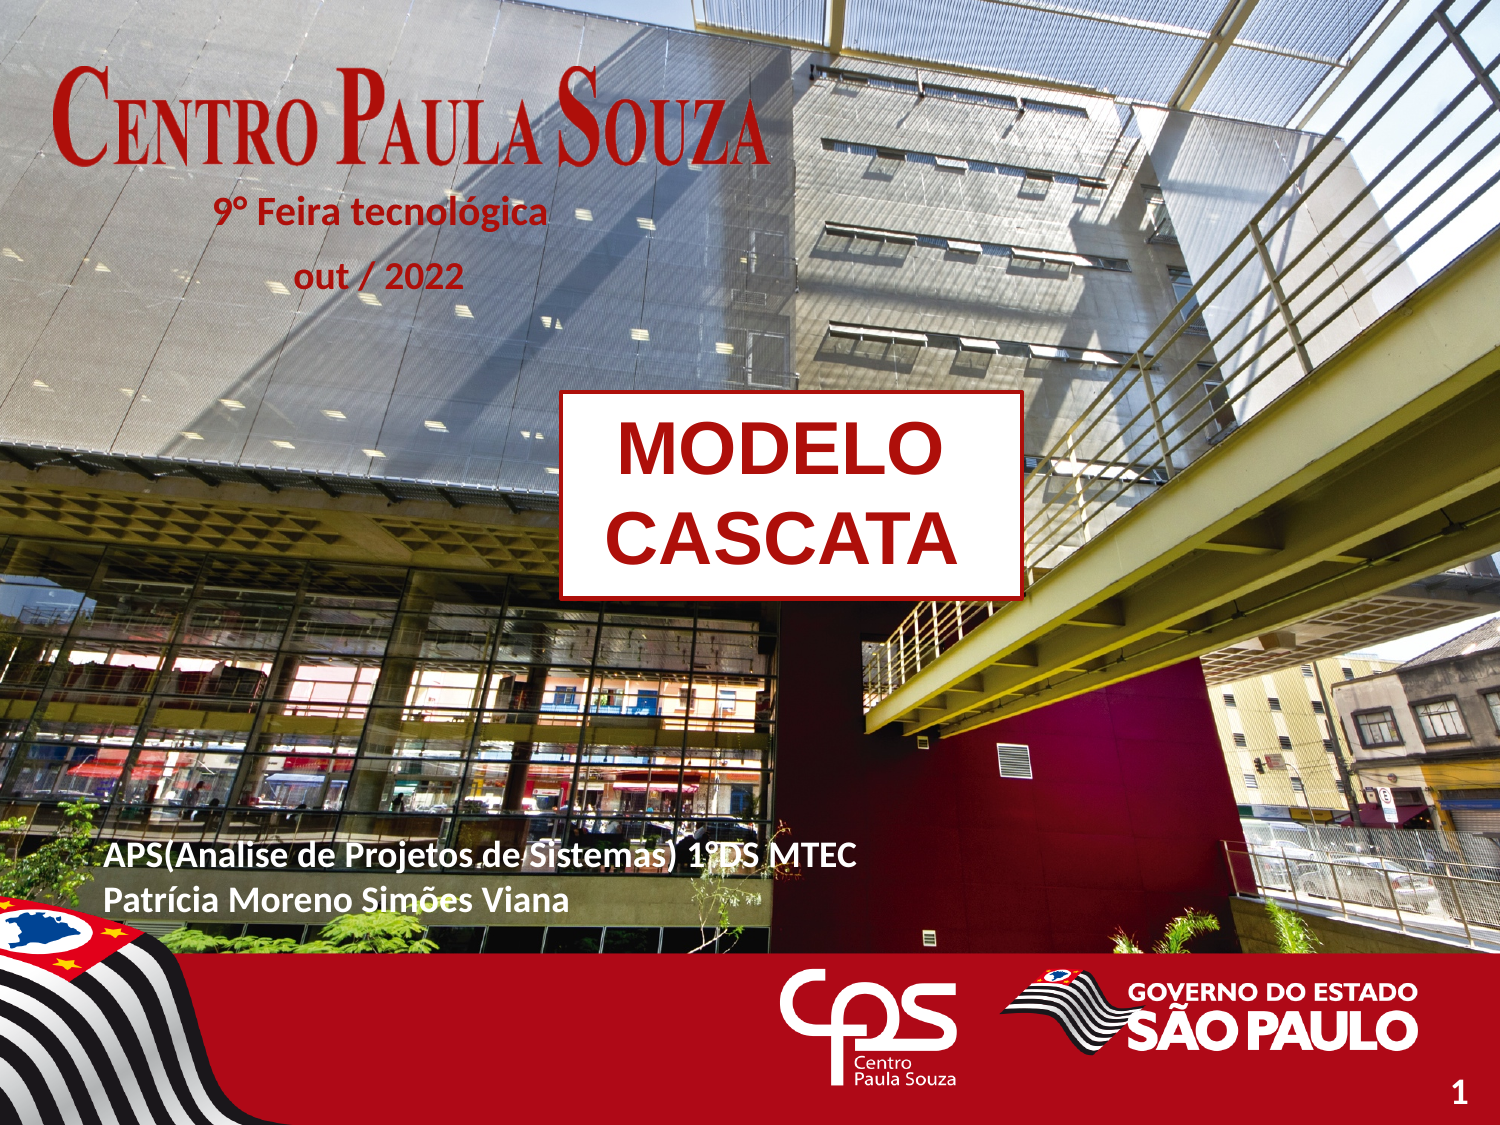

9° Feira tecnológica
out / 2022
MODELO
CASCATA

APS(Analise de Projetos de Sistemas) 1°DS MTEC
Patrícia Moreno Simões Viana
1